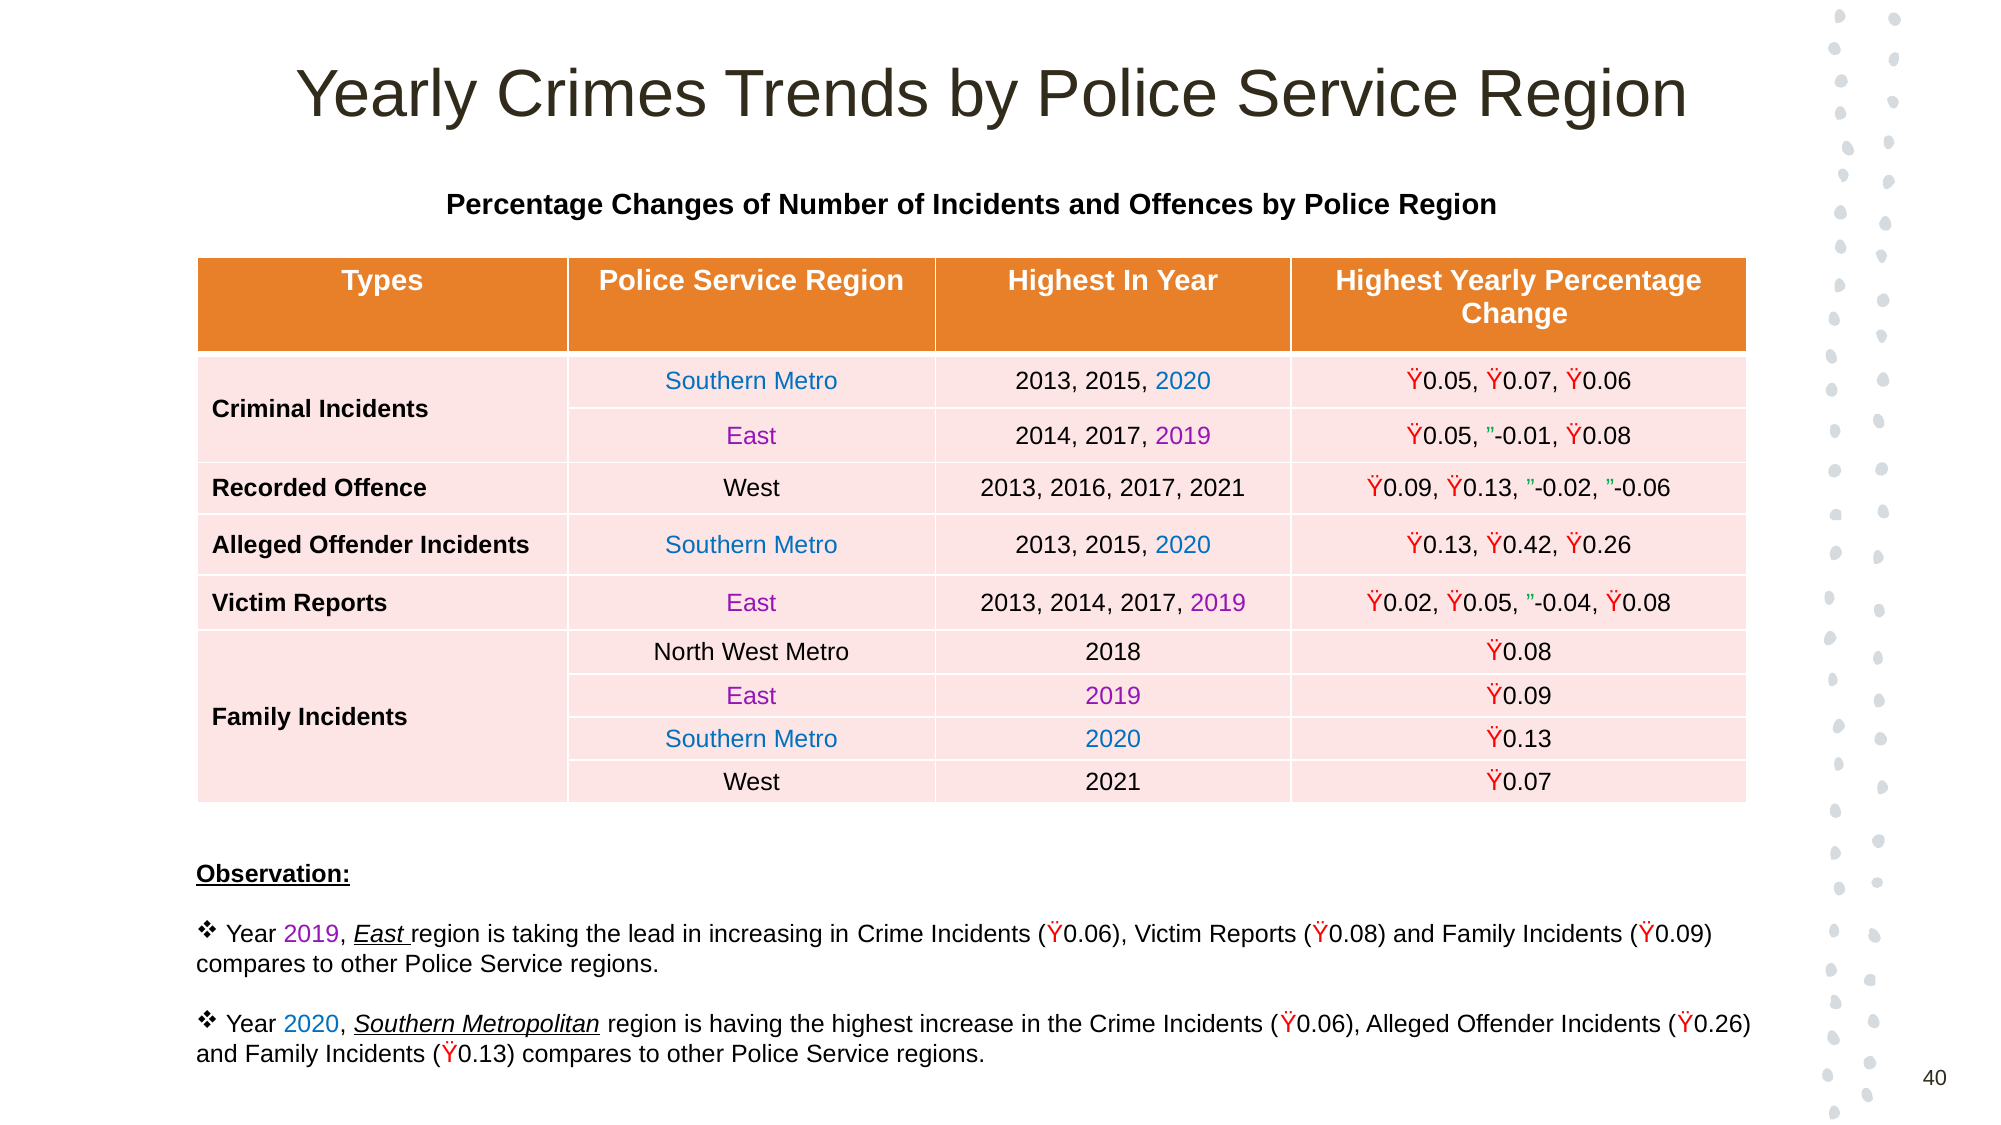

# Yearly Crimes Trends by Police Service Region
Percentage Changes of Number of Incidents and Offences by Police Region
| Types | Police Service Region | Highest In Year | Highest Yearly Percentage Change |
| --- | --- | --- | --- |
| Criminal Incidents | Southern Metro | 2013, 2015, 2020 | Ÿ0.05, Ÿ0.07, Ÿ0.06 |
|  | East | 2014, 2017, 2019 | Ÿ0.05, ”-0.01, Ÿ0.08 |
| Recorded Offence | West | 2013, 2016, 2017, 2021 | Ÿ0.09, Ÿ0.13, ”-0.02, ”-0.06 |
| Alleged Offender Incidents | Southern Metro | 2013, 2015, 2020 | Ÿ0.13, Ÿ0.42, Ÿ0.26 |
| Victim Reports | East | 2013, 2014, 2017, 2019 | Ÿ0.02, Ÿ0.05, ”-0.04, Ÿ0.08 |
| Family Incidents | North West Metro | 2018 | Ÿ0.08 |
|  | East | 2019 | Ÿ0.09 |
|  | Southern Metro | 2020 | Ÿ0.13 |
|  | West | 2021 | Ÿ0.07 |
Observation:

 Year 2019, East region is taking the lead in increasing in Crime Incidents (Ÿ0.06), Victim Reports (Ÿ0.08) and Family Incidents (Ÿ0.09) compares to other Police Service regions.

 Year 2020, Southern Metropolitan region is having the highest increase in the Crime Incidents (Ÿ0.06), Alleged Offender Incidents (Ÿ0.26) and Family Incidents (Ÿ0.13) compares to other Police Service regions.
40